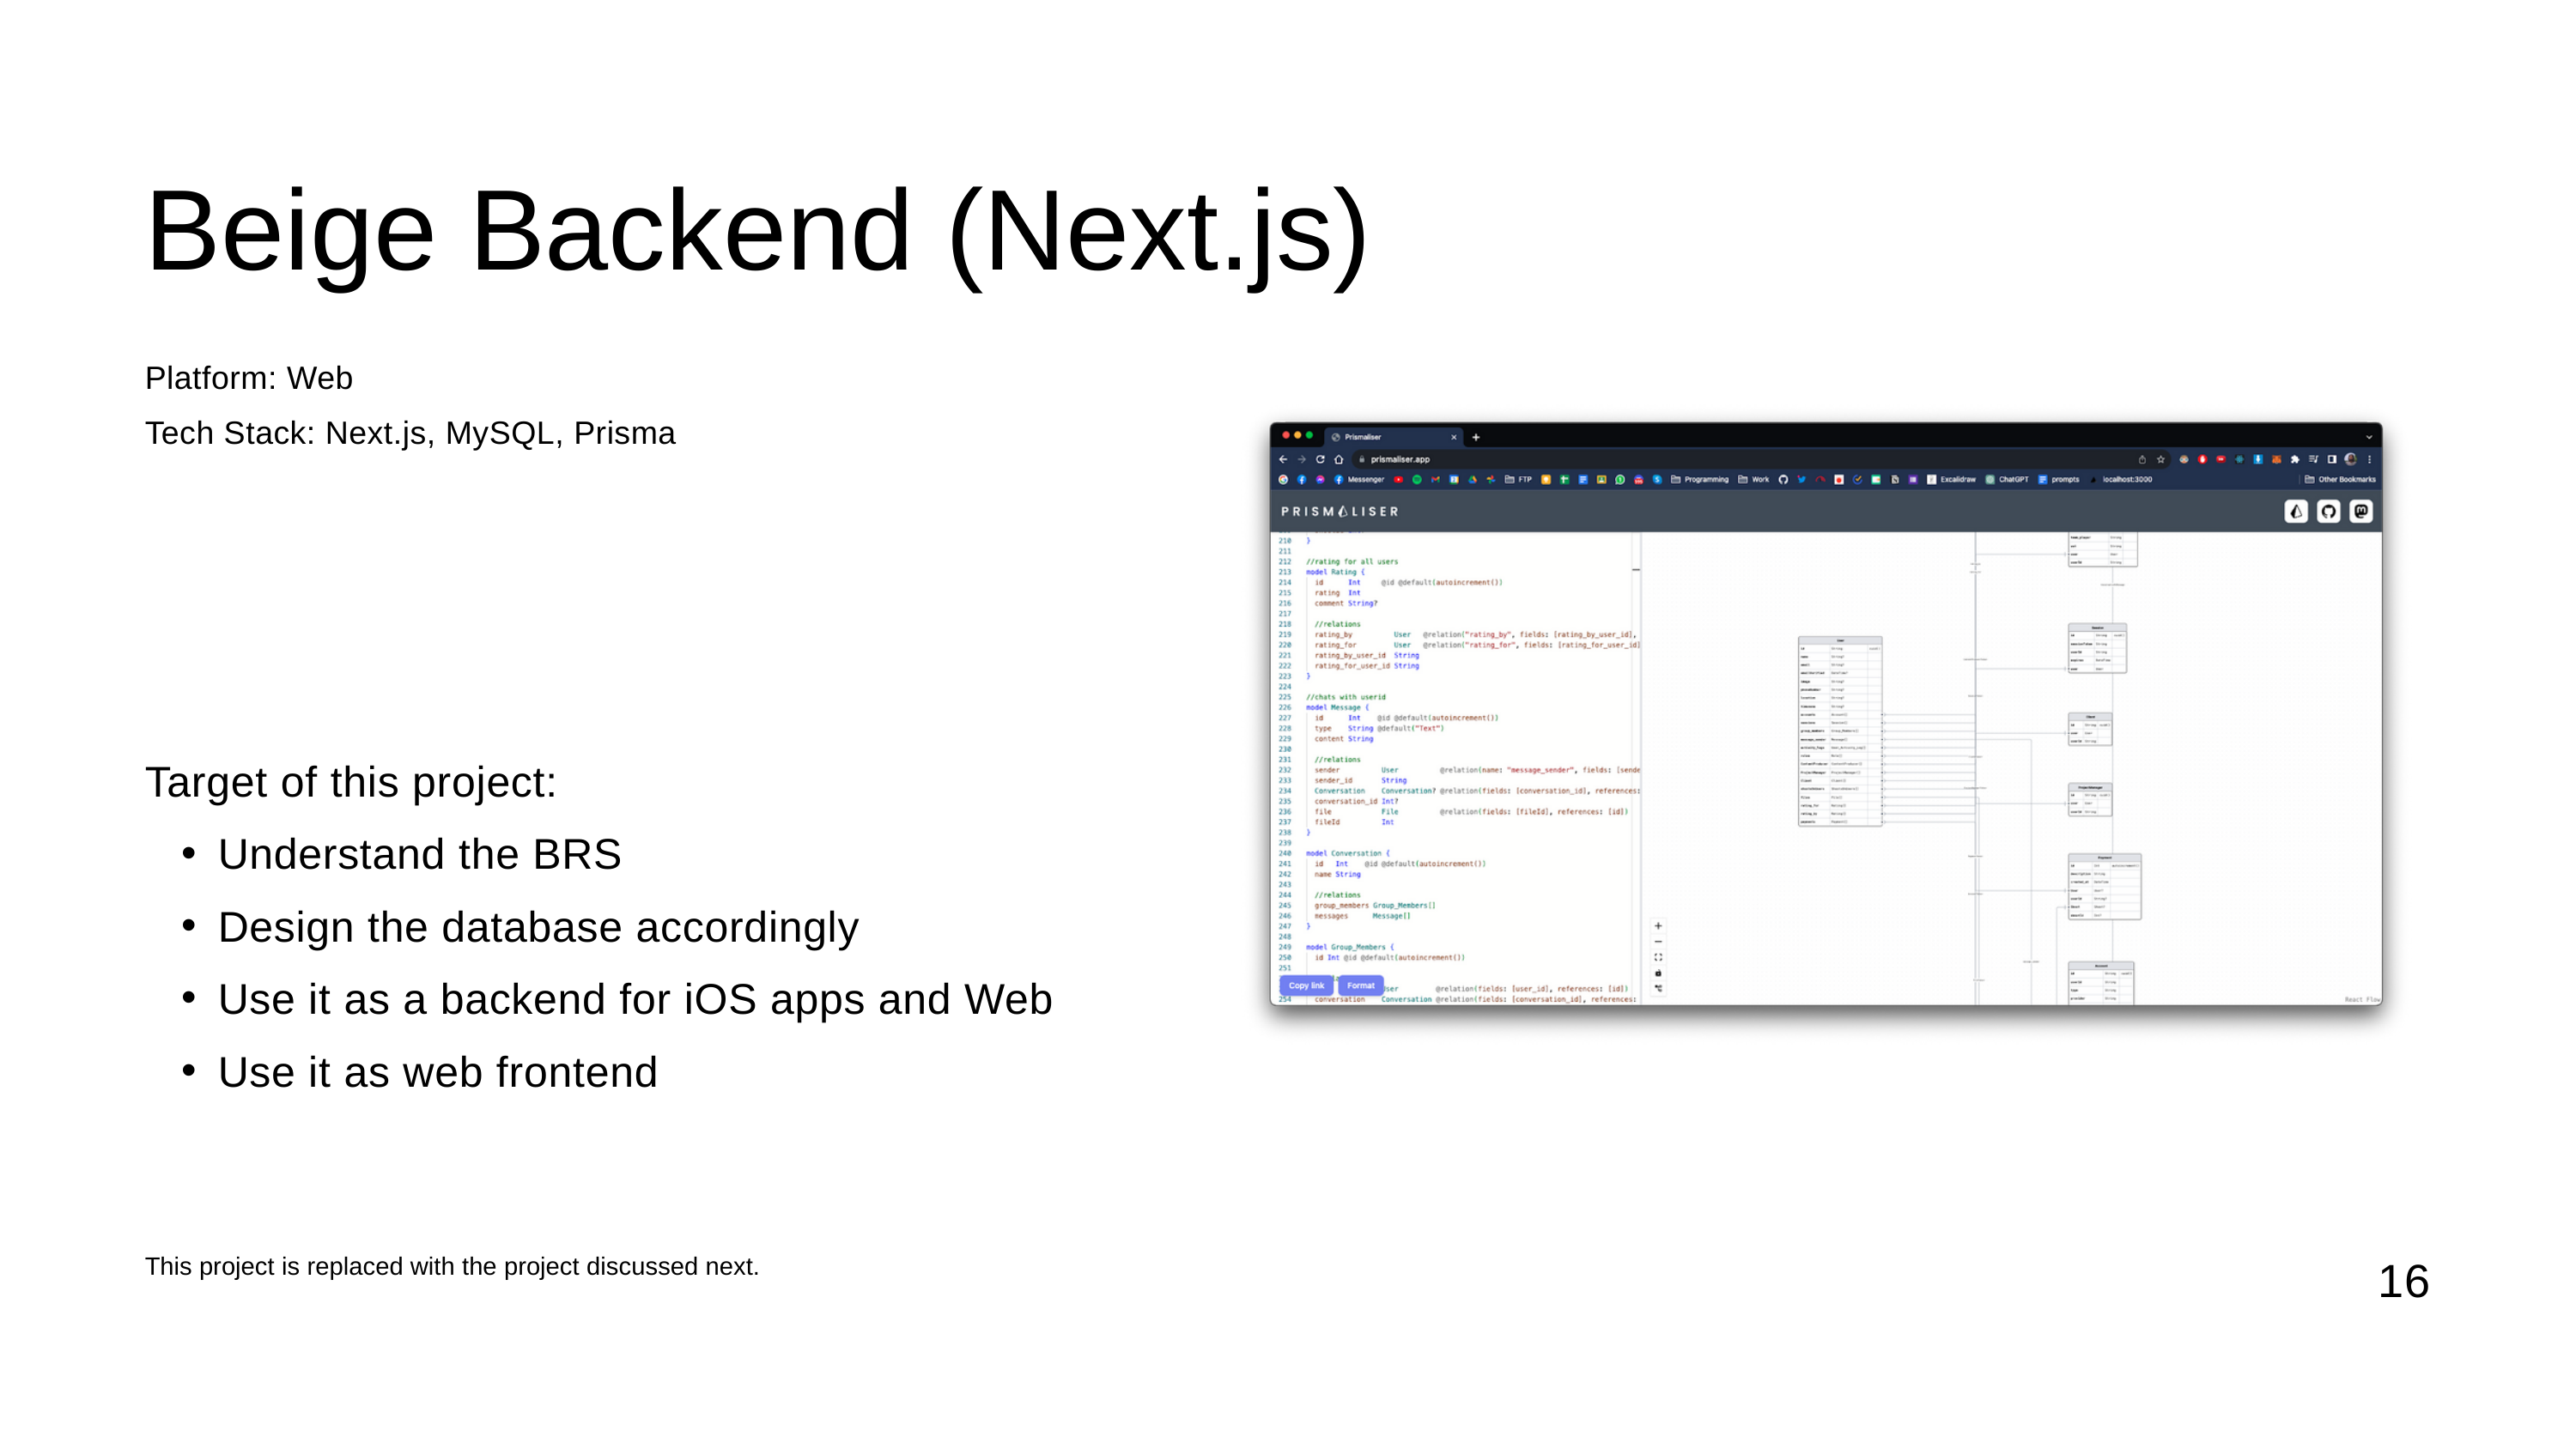

Beige Backend (Next.js)
Platform: Web
Tech Stack: Next.js, MySQL, Prisma

Target of this project:
Understand the BRS
Design the database accordingly
Use it as a backend for iOS apps and Web
Use it as web frontend
16
This project is replaced with the project discussed next.